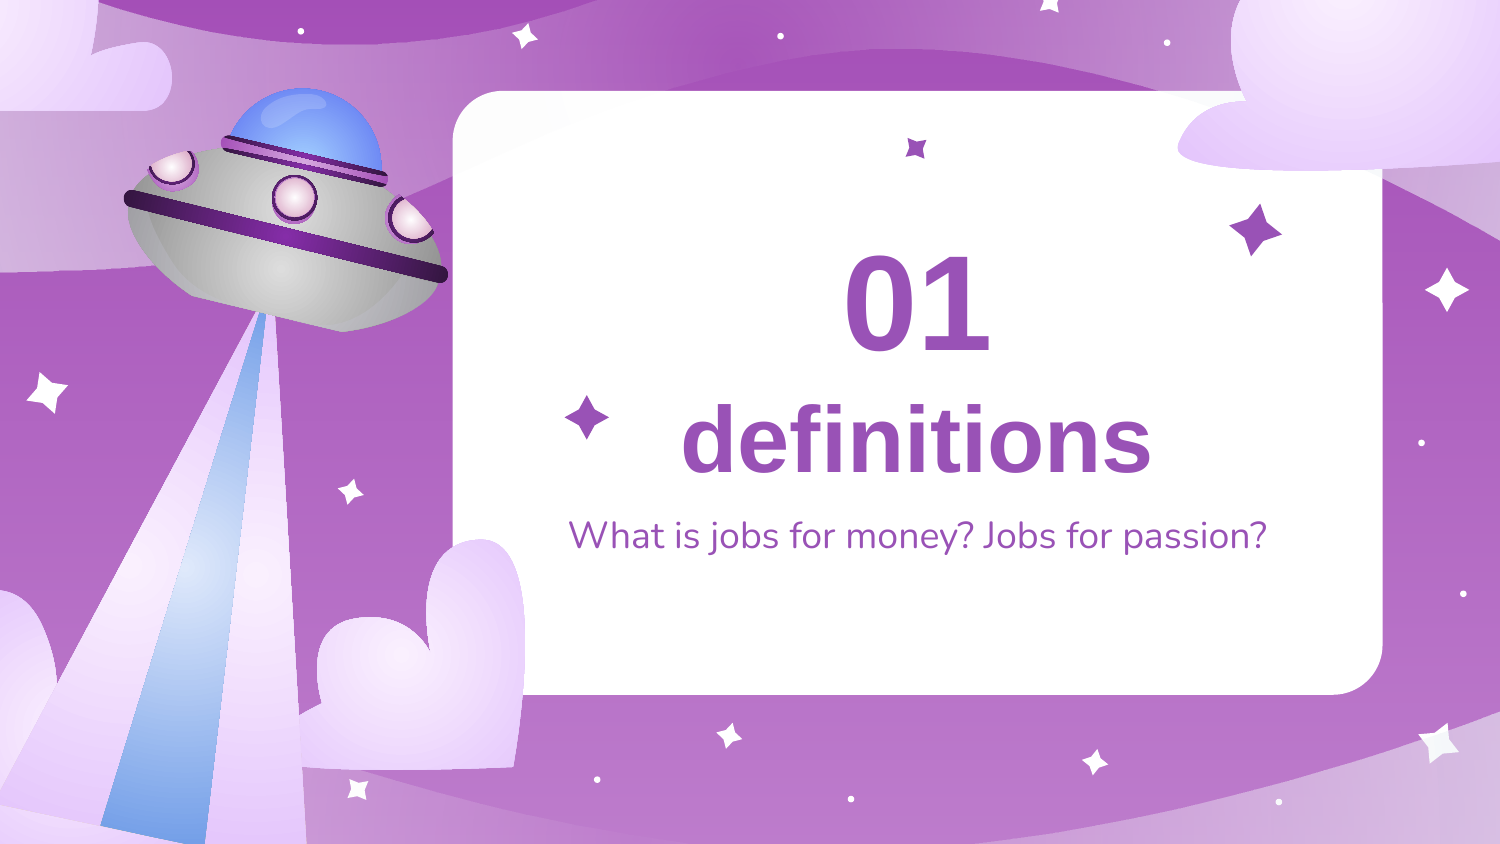

01
# definitions

What is jobs for money? Jobs for passion?